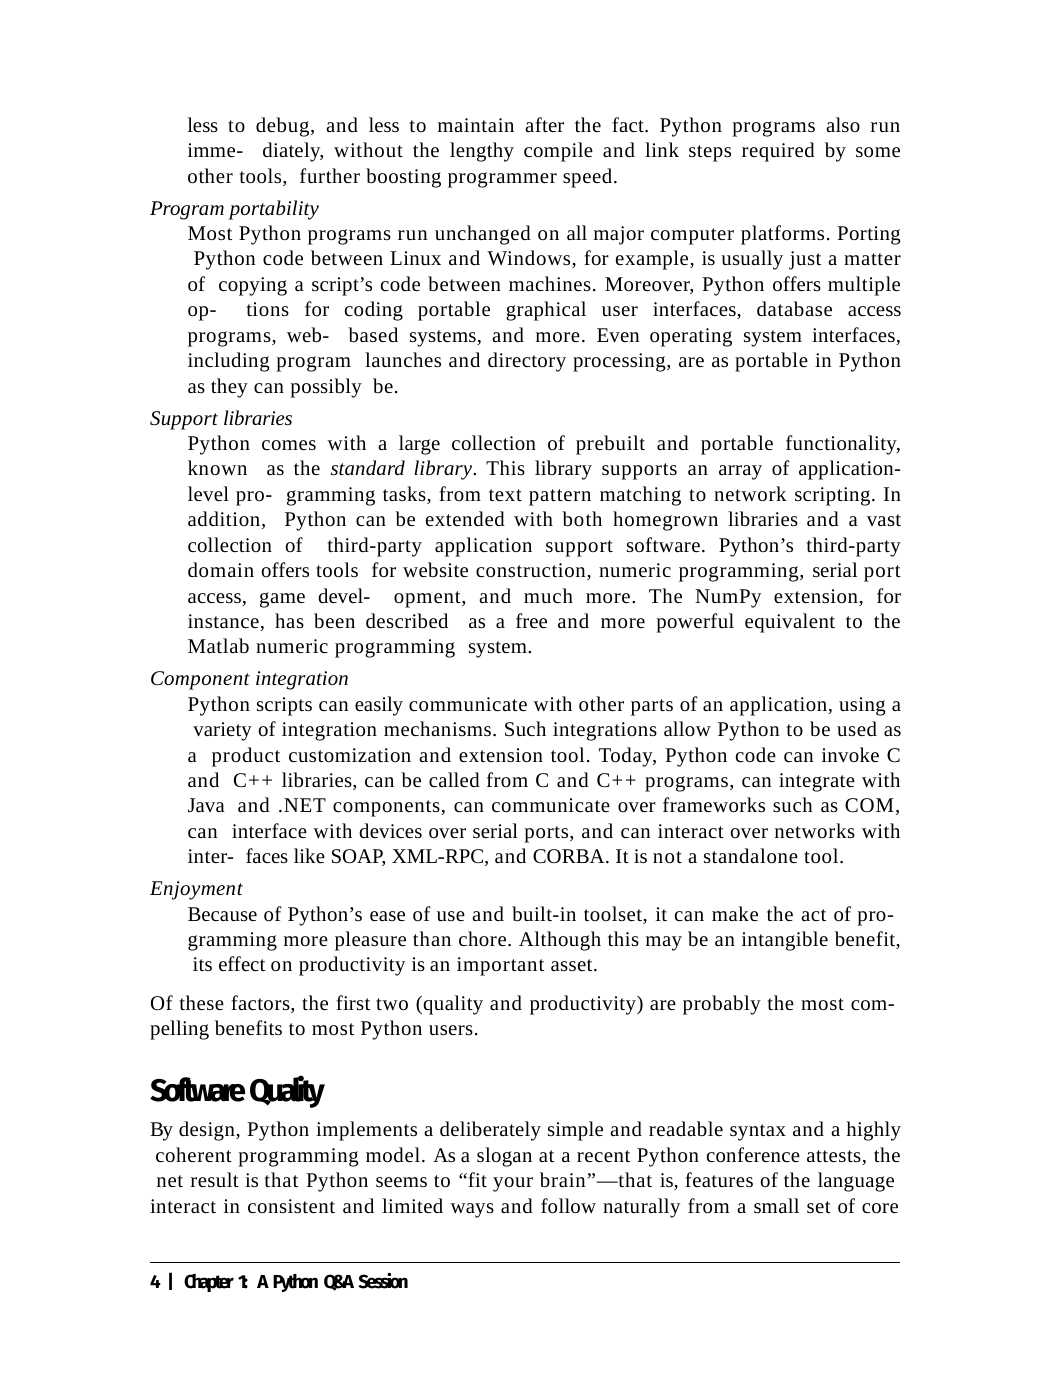

less to debug, and less to maintain after the fact. Python programs also run imme-  diately, without the lengthy compile and link steps required by some other tools,  further boosting programmer speed.
Program portability
Most Python programs run unchanged on all major computer platforms. Porting  Python code between Linux and Windows, for example, is usually just a matter of  copying a script’s code between machines. Moreover, Python offers multiple op-  tions for coding portable graphical user interfaces, database access programs, web-  based systems, and more. Even operating system interfaces, including program  launches and directory processing, are as portable in Python as they can possibly  be.
Support libraries
Python comes with a large collection of prebuilt and portable functionality, known  as the standard library. This library supports an array of application-level pro-  gramming tasks, from text pattern matching to network scripting. In addition,  Python can be extended with both homegrown libraries and a vast collection of  third-party application support software. Python’s third-party domain offers tools  for website construction, numeric programming, serial port access, game devel-  opment, and much more. The NumPy extension, for instance, has been described  as a free and more powerful equivalent to the Matlab numeric programming  system.
Component integration
Python scripts can easily communicate with other parts of an application, using a  variety of integration mechanisms. Such integrations allow Python to be used as a  product customization and extension tool. Today, Python code can invoke C and  C++ libraries, can be called from C and C++ programs, can integrate with Java  and .NET components, can communicate over frameworks such as COM, can  interface with devices over serial ports, and can interact over networks with inter-  faces like SOAP, XML-RPC, and CORBA. It is not a standalone tool.
Enjoyment
Because of Python’s ease of use and built-in toolset, it can make the act of pro-  gramming more pleasure than chore. Although this may be an intangible benefit,  its effect on productivity is an important asset.
Of these factors, the first two (quality and productivity) are probably the most com-  pelling benefits to most Python users.

Software Quality
By design, Python implements a deliberately simple and readable syntax and a highly  coherent programming model. As a slogan at a recent Python conference attests, the  net result is that Python seems to “fit your brain”—that is, features of the language  interact in consistent and limited ways and follow naturally from a small set of core

4  |  Chapter 1:  A Python Q&A Session